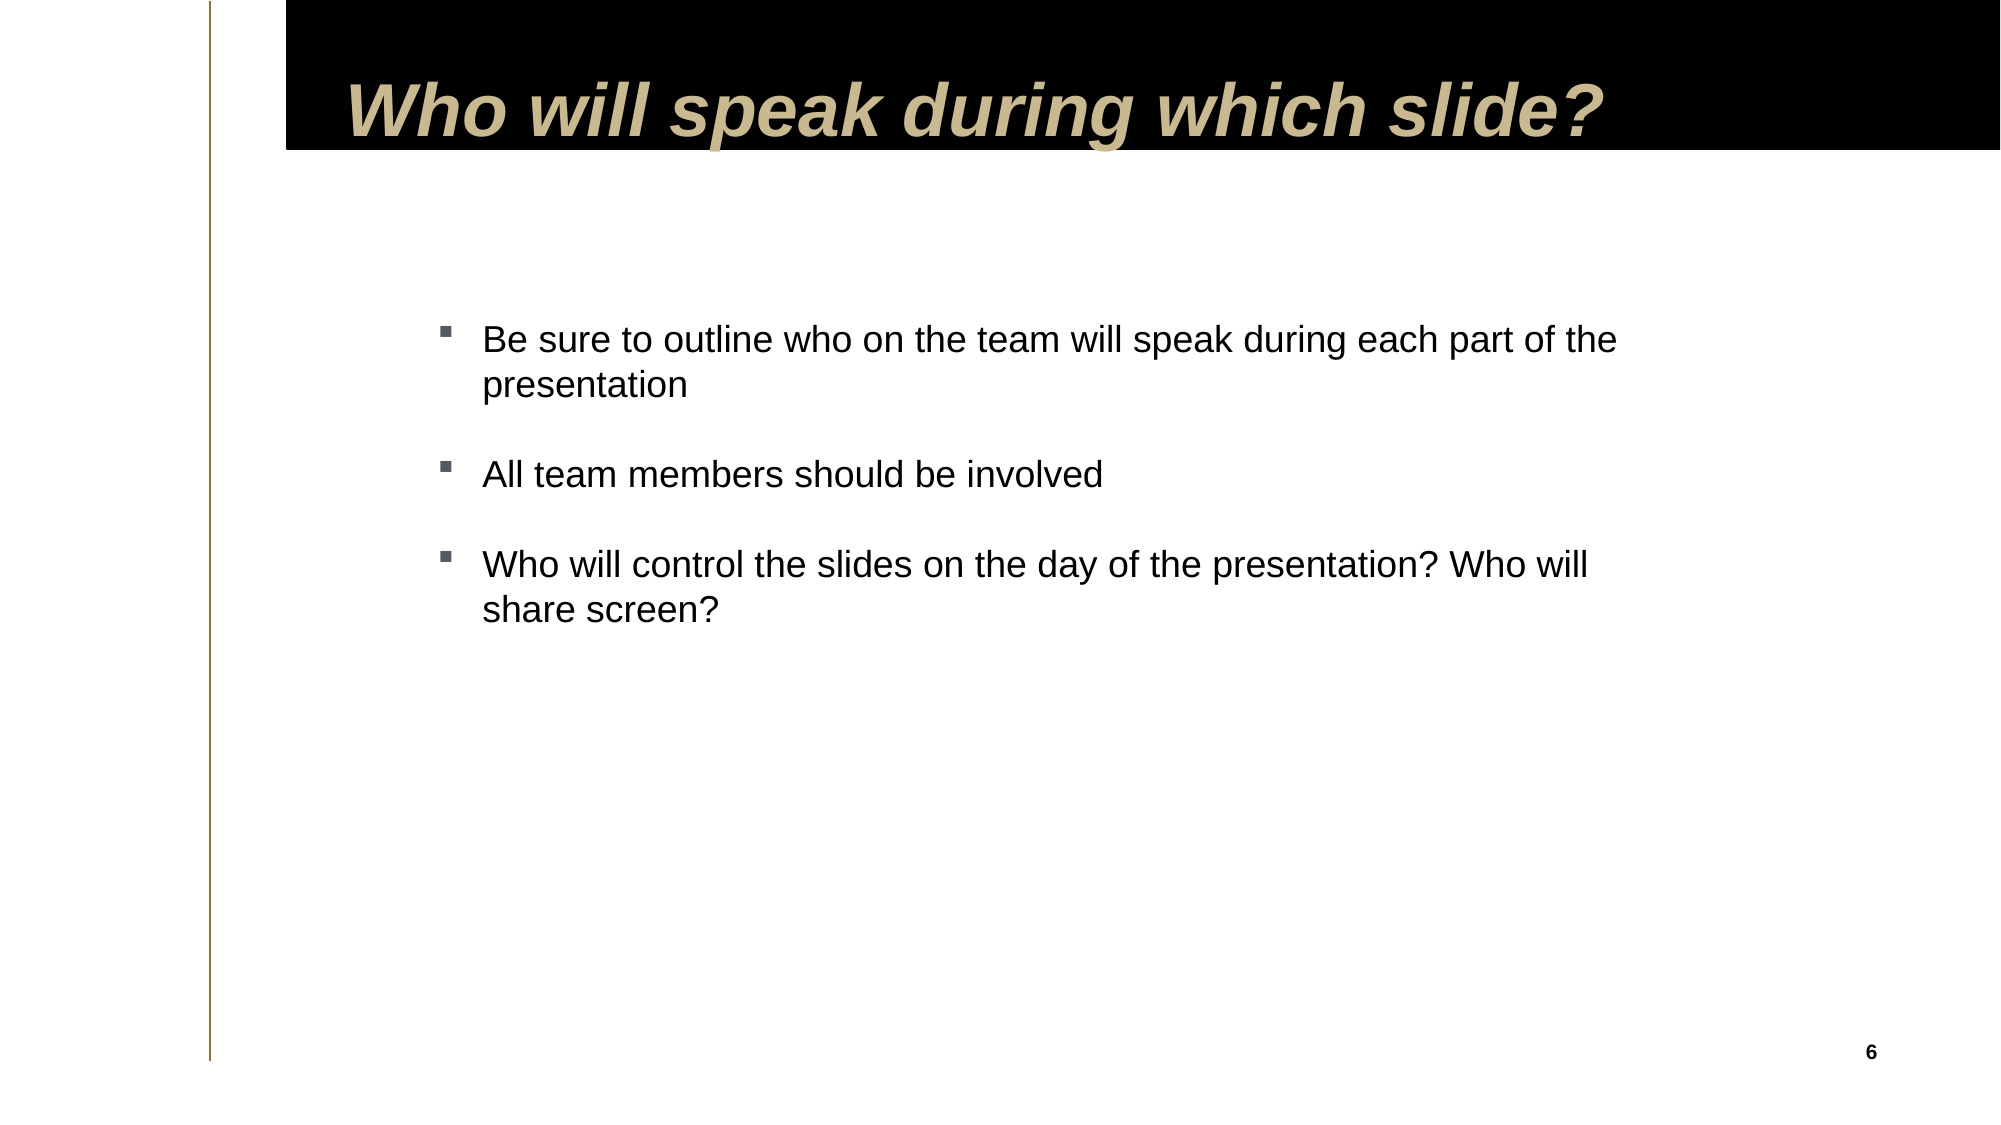

# Who will speak during which slide?
Be sure to outline who on the team will speak during each part of the presentation

All team members should be involved

Who will control the slides on the day of the presentation? Who will share screen?
6